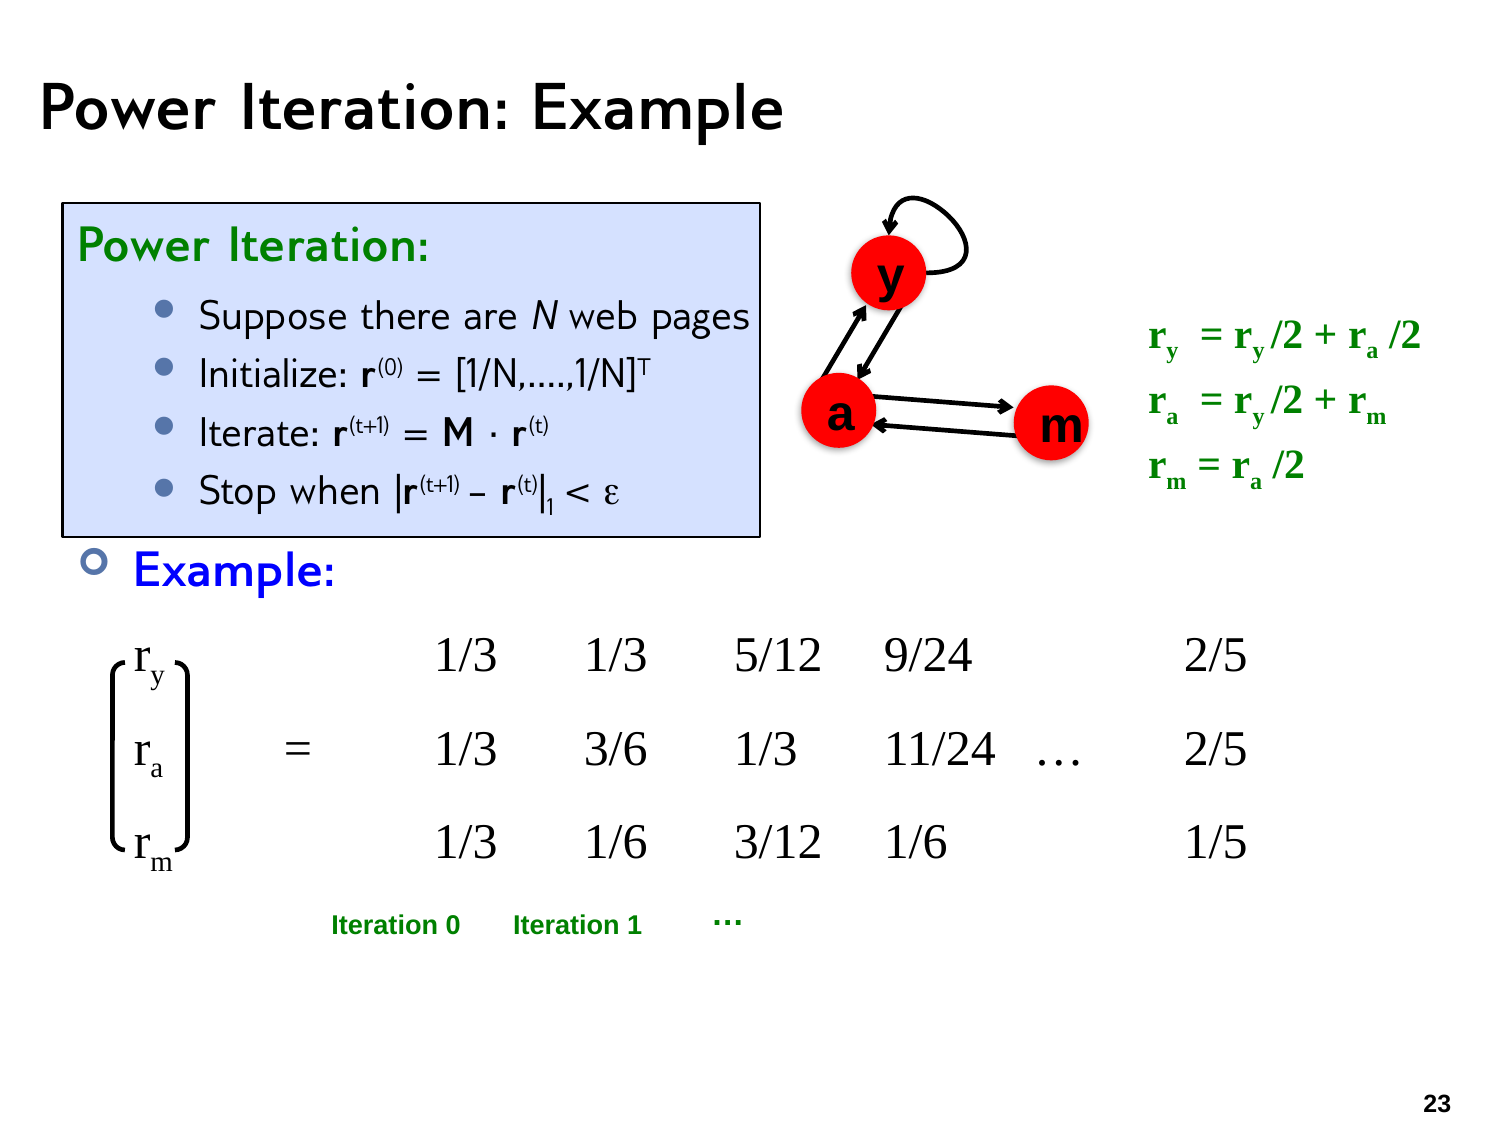

# Power Iteration: Example

Power Iteration:
Suppose there are N web pages
Initialize: r(0) = [1/N,….,1/N]T
Iterate: r(t+1) = M ∙ r(t)
Stop when |r(t+1) – r(t)|1 < ε
Example:
	ry		1/3	1/3	5/12	9/24		2/5
	ra	=	1/3	3/6	1/3	11/24	…	2/5
	rm		1/3	1/6	3/12	1/6		1/5
|  | y | a | m |
| --- | --- | --- | --- |
| y | ½ | ½ | 0 |
| a | ½ | 0 | 1 |
| m | 0 | ½ | 0 |
y
a
m
ry  = ry /2 + ra /2
ra  = ry /2 + rm
rm = ra /2

…
Iteration 0
Iteration 1
23